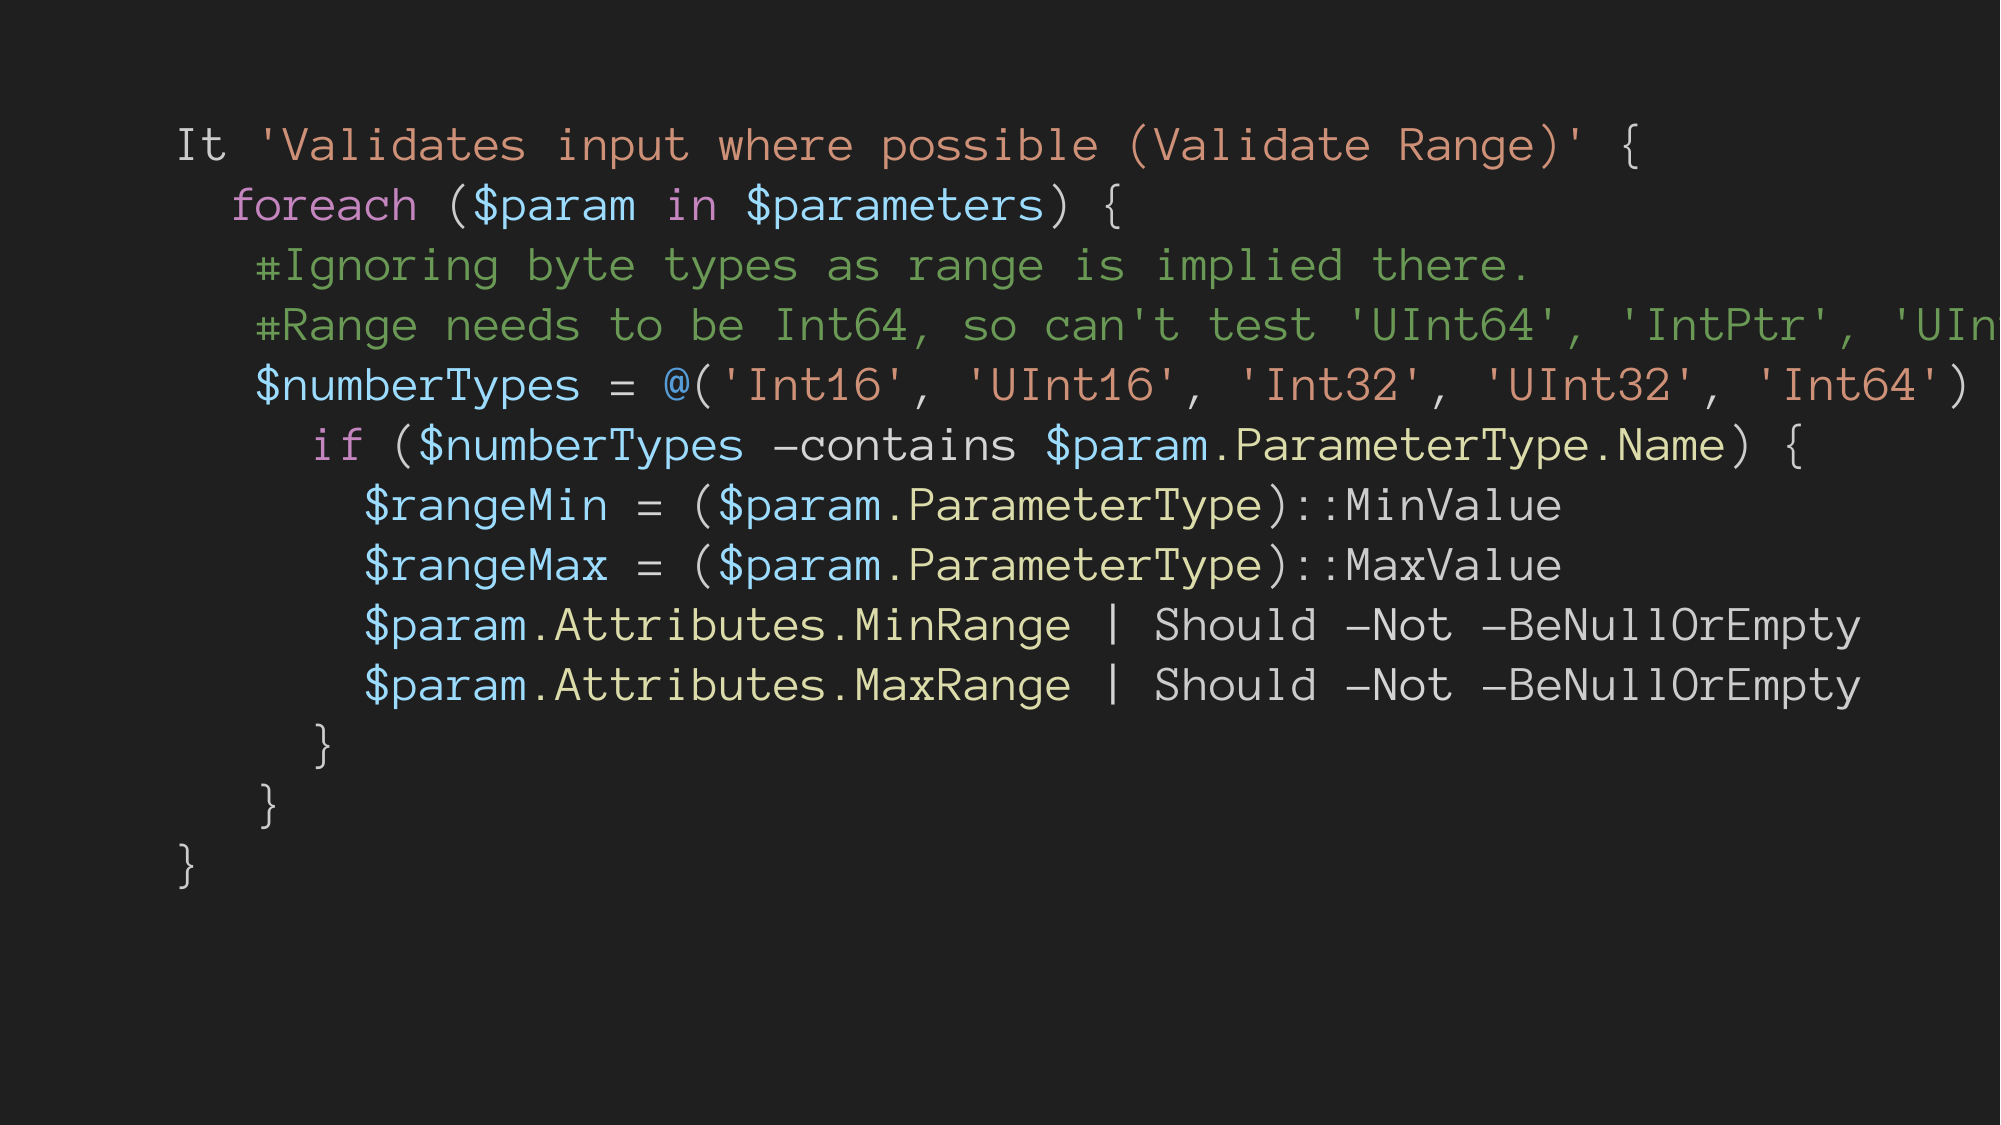

It 'Validates input where possible (Validate Range)' {
  foreach ($param in $parameters) {
   #Ignoring byte types as range is implied there.
   #Range needs to be Int64, so can't test 'UInt64', 'IntPtr', 'UIntPtr'
   $numberTypes = @('Int16', 'UInt16', 'Int32', 'UInt32', 'Int64')
     if ($numberTypes -contains $param.ParameterType.Name) {
       $rangeMin = ($param.ParameterType)::MinValue
       $rangeMax = ($param.ParameterType)::MaxValue
       $param.Attributes.MinRange | Should -Not -BeNullOrEmpty
       $param.Attributes.MaxRange | Should -Not –BeNullOrEmpty
     }
   }
}